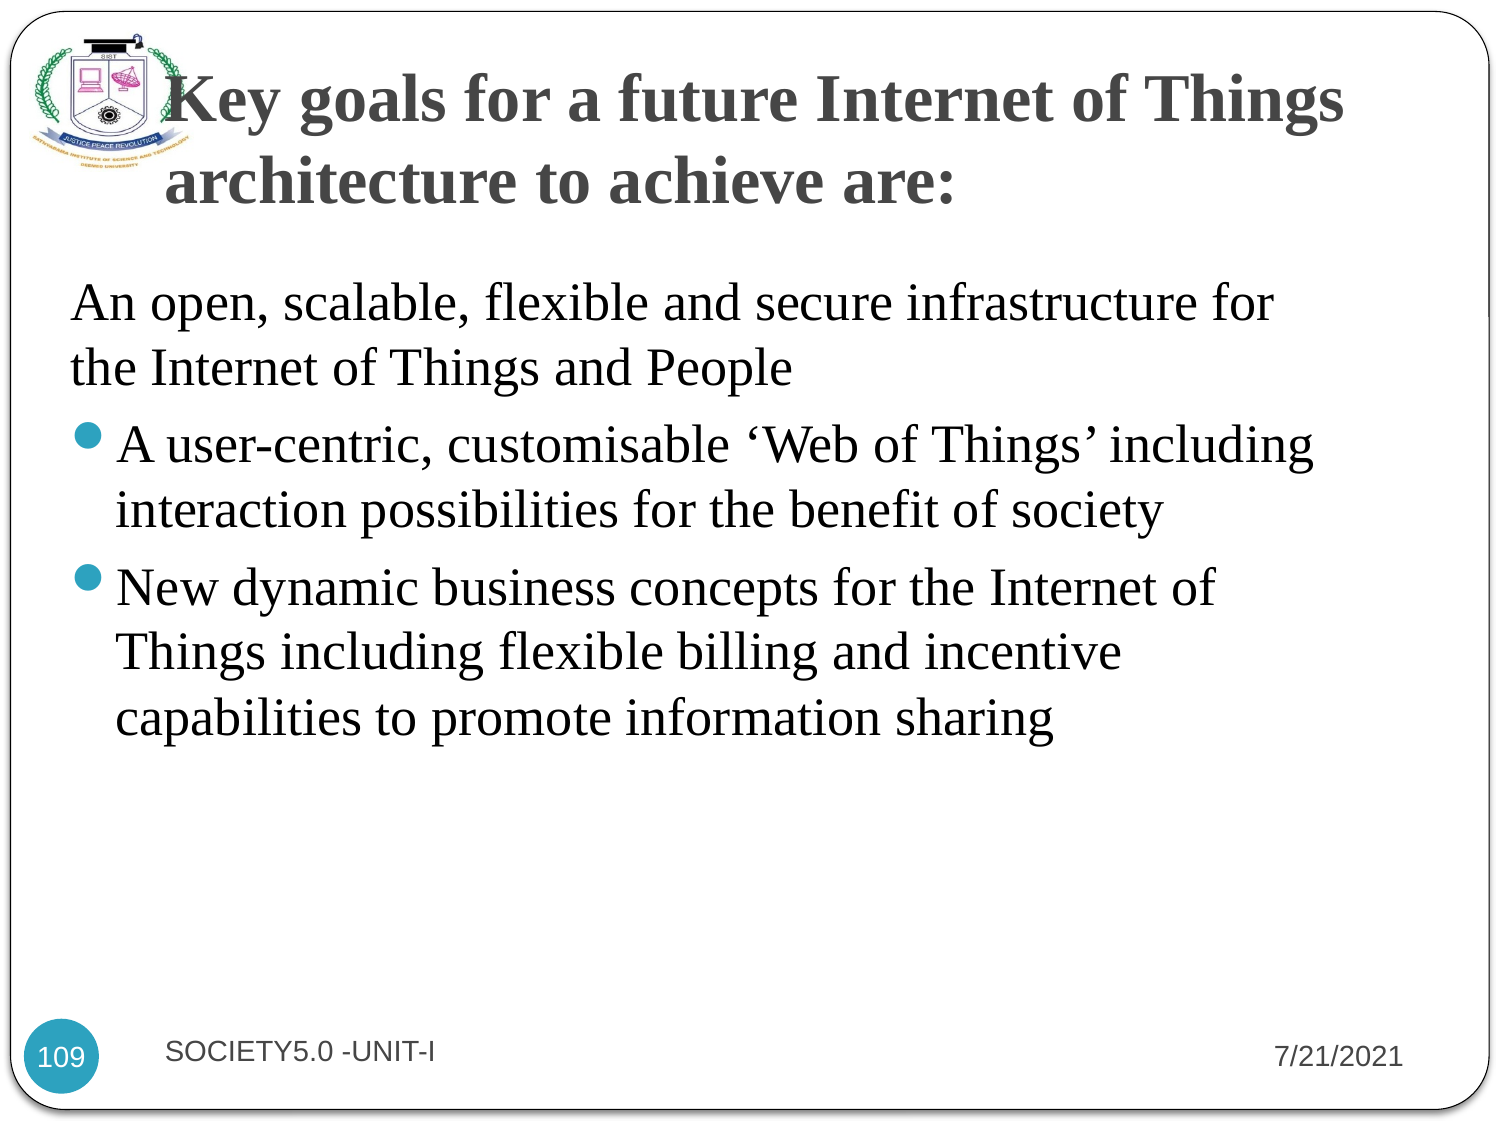

# Key goals for a future Internet of Things architecture to achieve are:
An open, scalable, flexible and secure infrastructure for the Internet of Things and People
A user-centric, customisable ‘Web of Things’ including interaction possibilities for the benefit of society
New dynamic business concepts for the Internet of Things including flexible billing and incentive capabilities to promote information sharing
SOCIETY5.0 -UNIT-I
7/21/2021
109